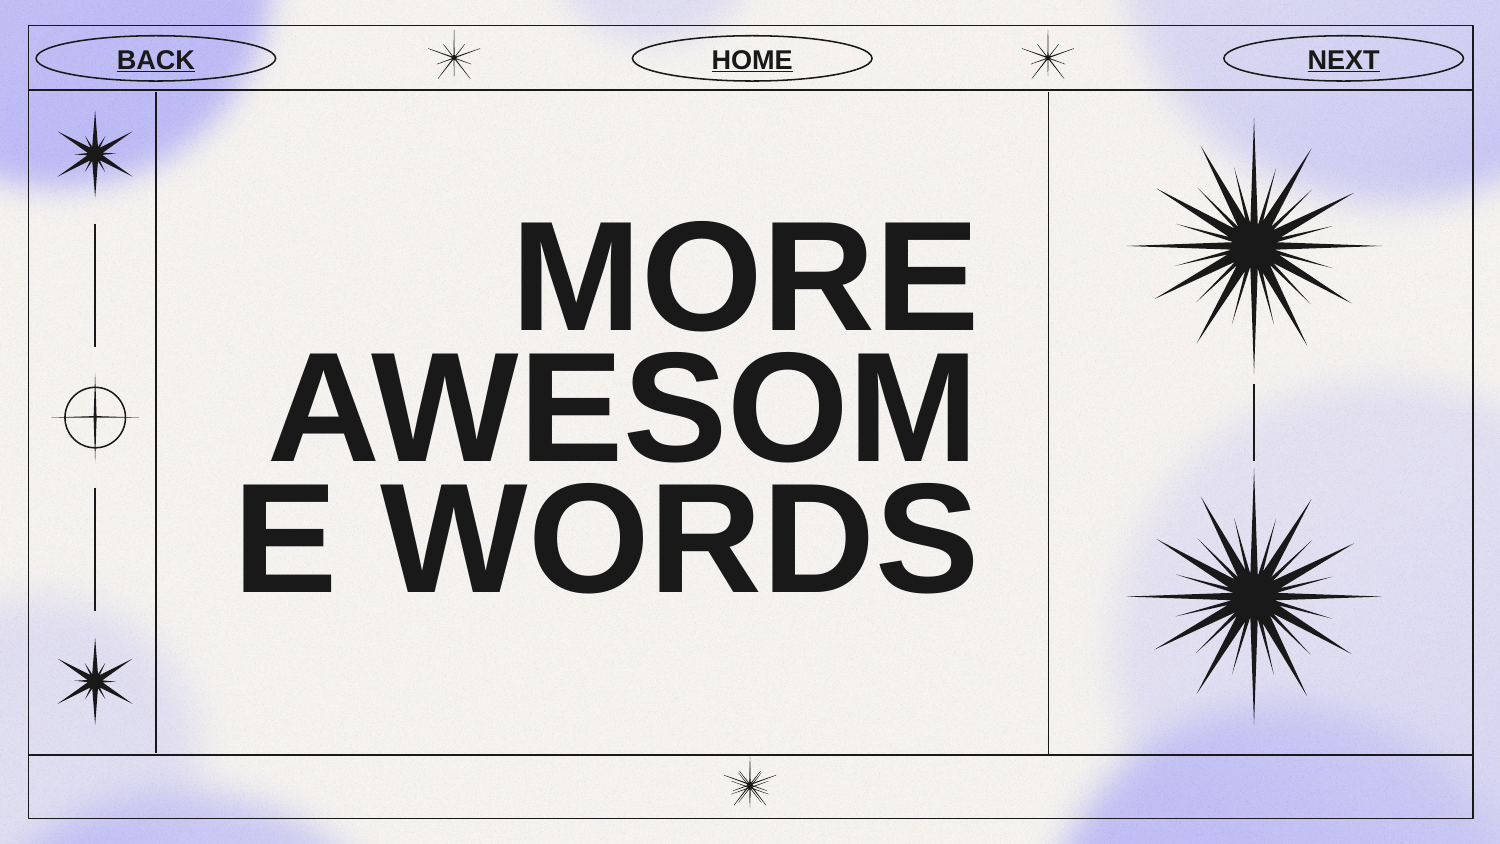

BACK
HOME
NEXT

# MORE AWESOME WORDS